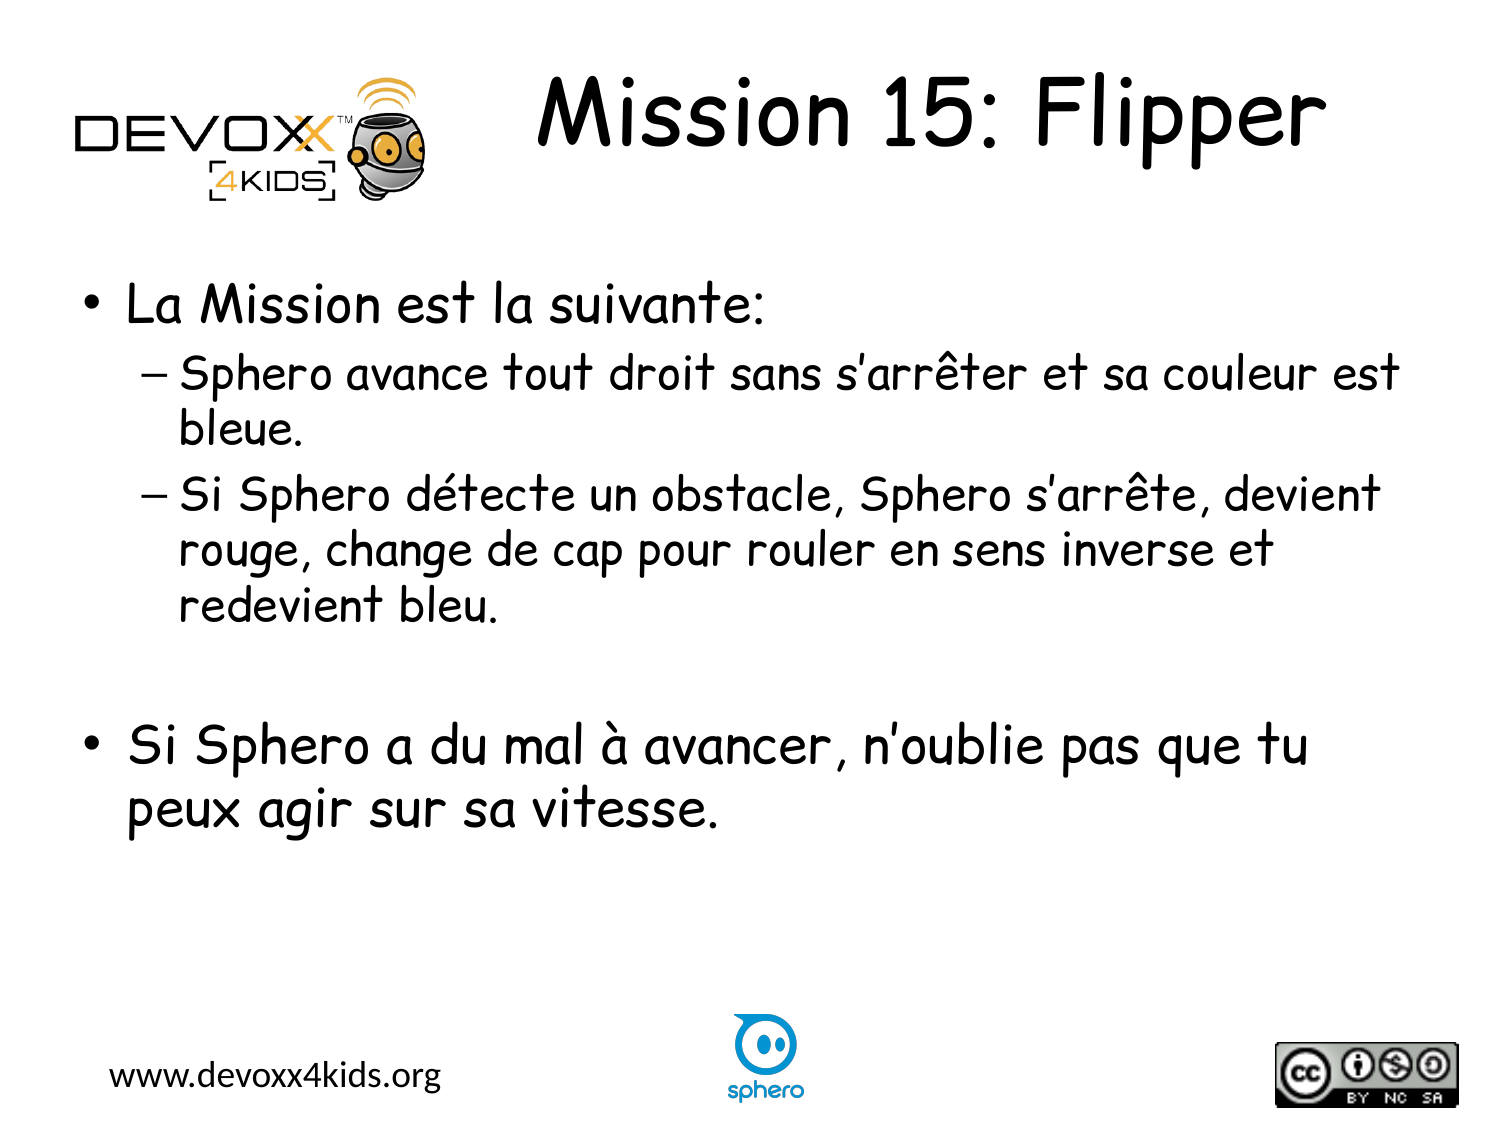

# Mission 15: Flipper
La Mission est la suivante:
Sphero avance tout droit sans s’arrêter et sa couleur est bleue.
Si Sphero détecte un obstacle, Sphero s’arrête, devient rouge, change de cap pour rouler en sens inverse et redevient bleu.

Si Sphero a du mal à avancer, n’oublie pas que tu peux agir sur sa vitesse.
127